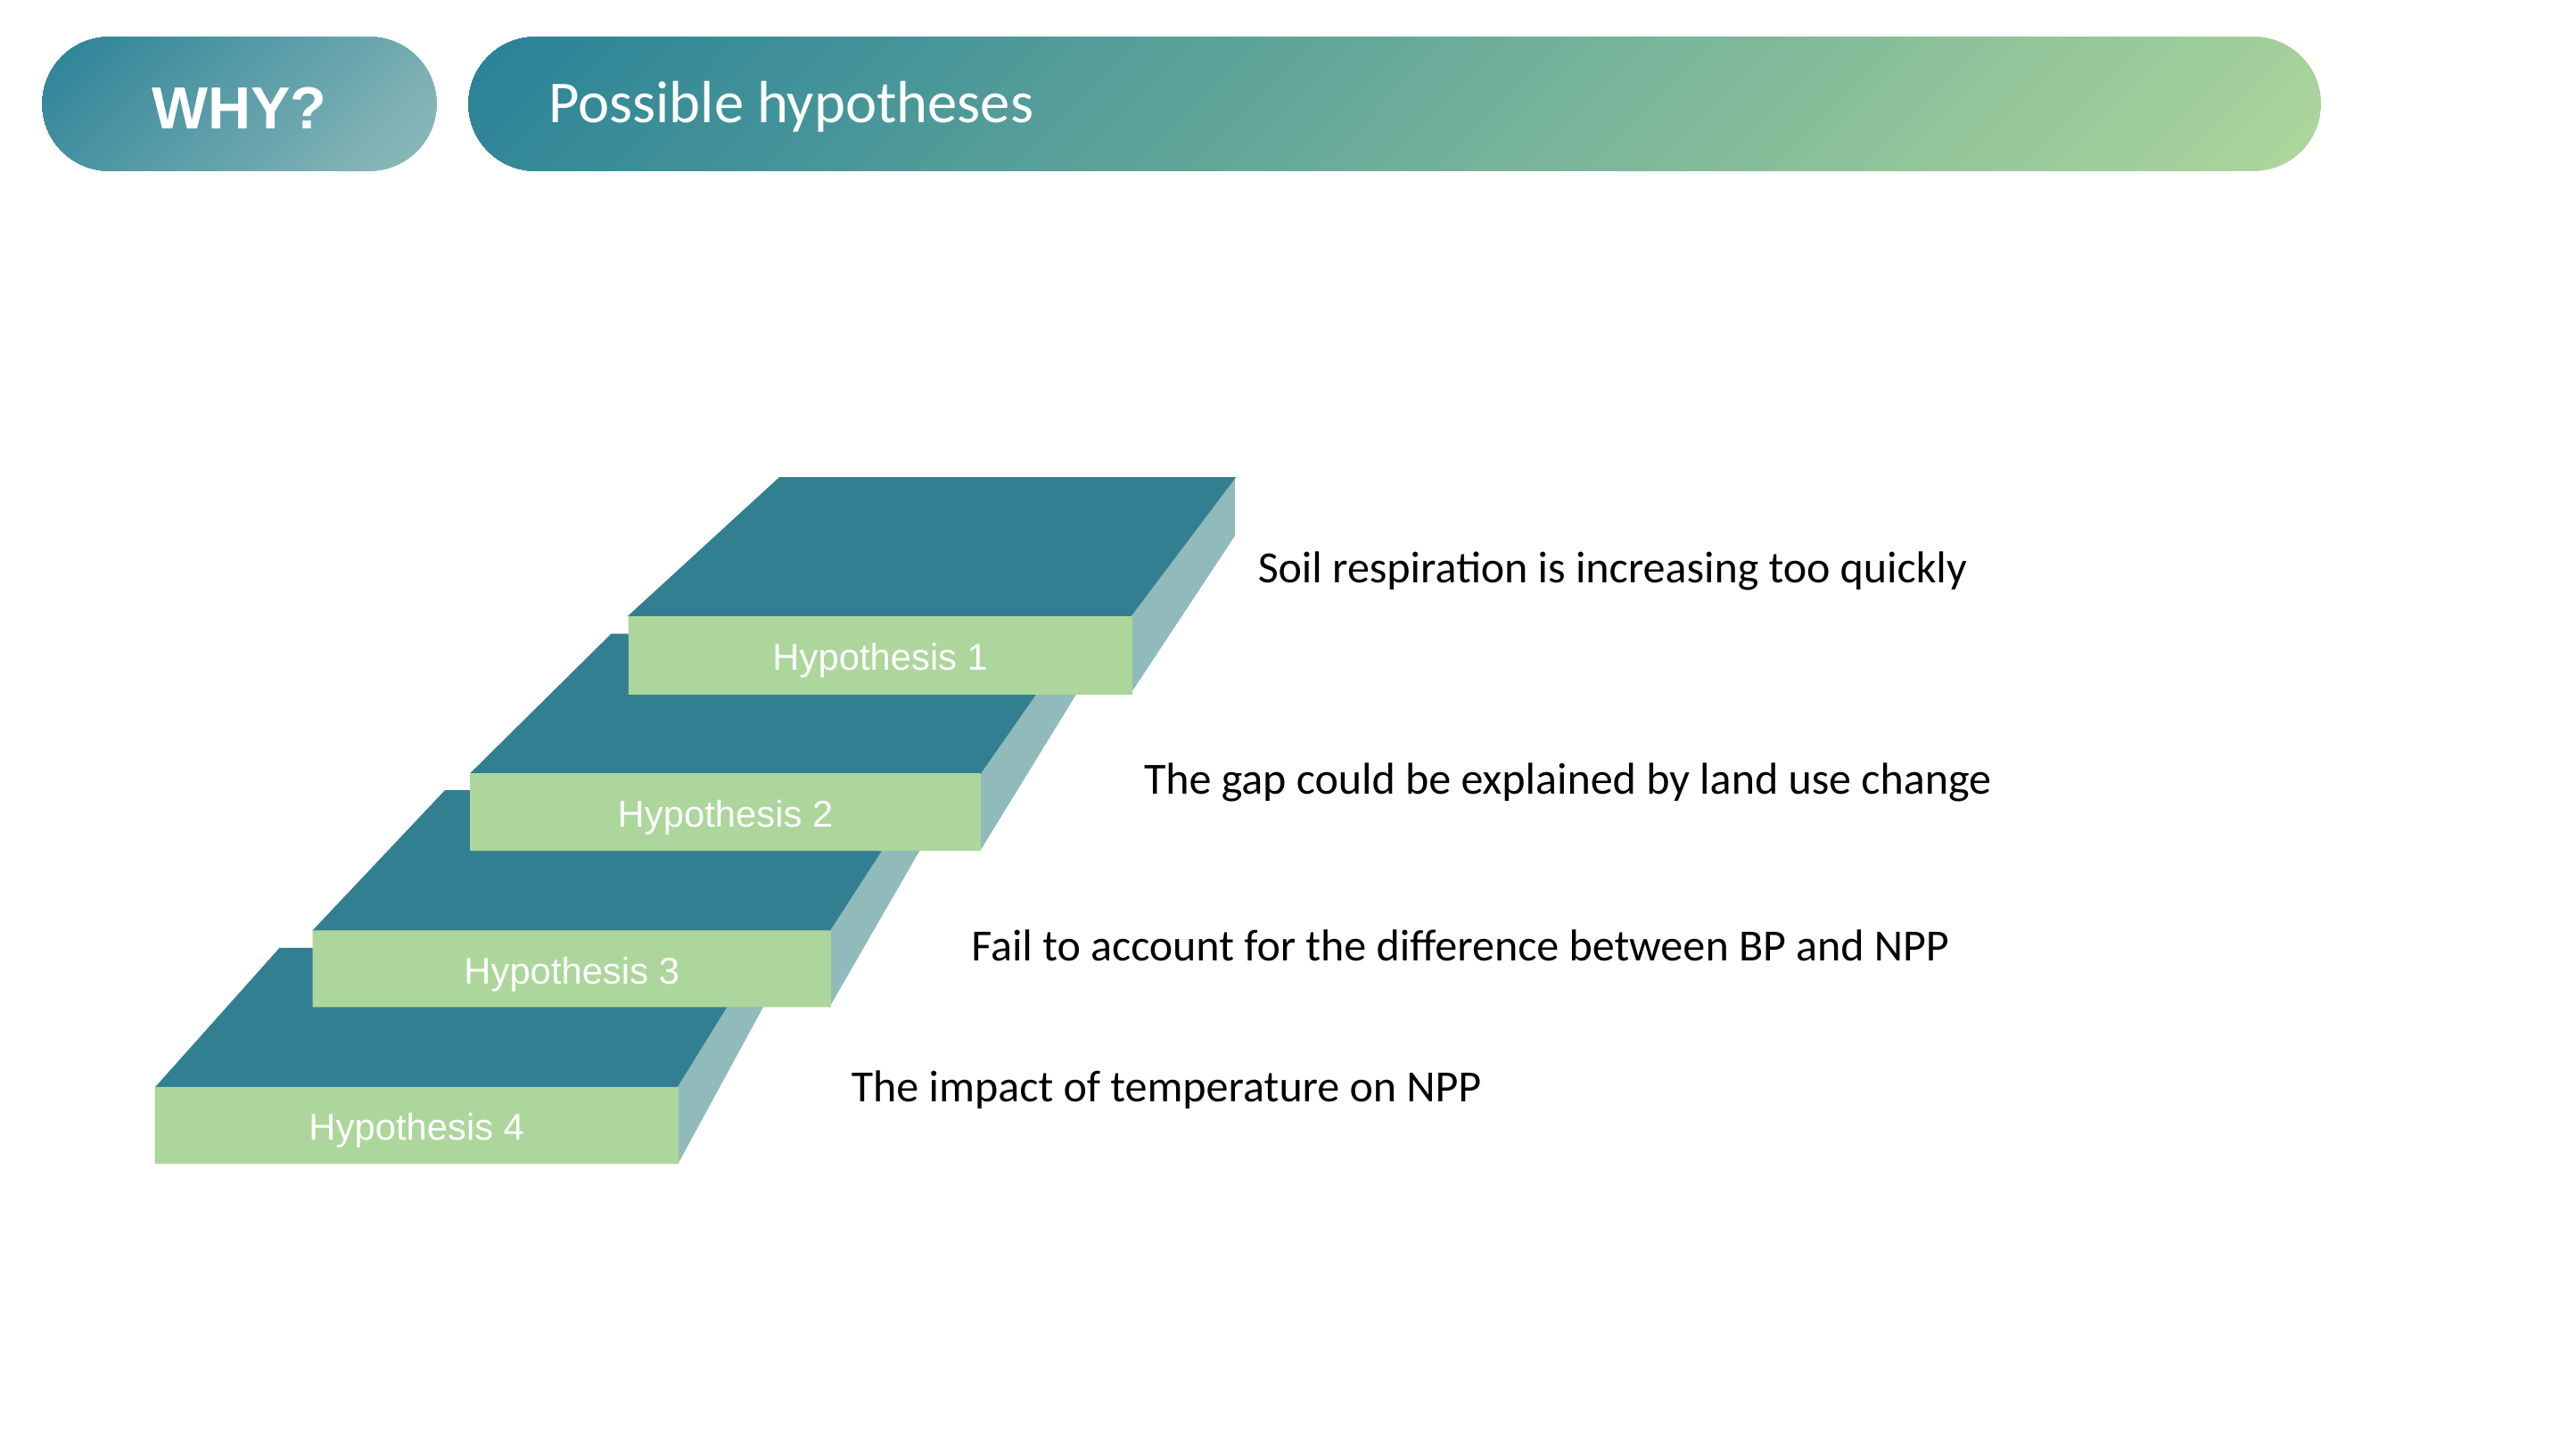

Possible hypotheses
WHY?

Soil respiration is increasing too quickly
Hypothesis 1

The gap could be explained by land use change
Hypothesis 2

Fail to account for the difference between BP and NPP
Hypothesis 3

The impact of temperature on NPP
Hypothesis 4